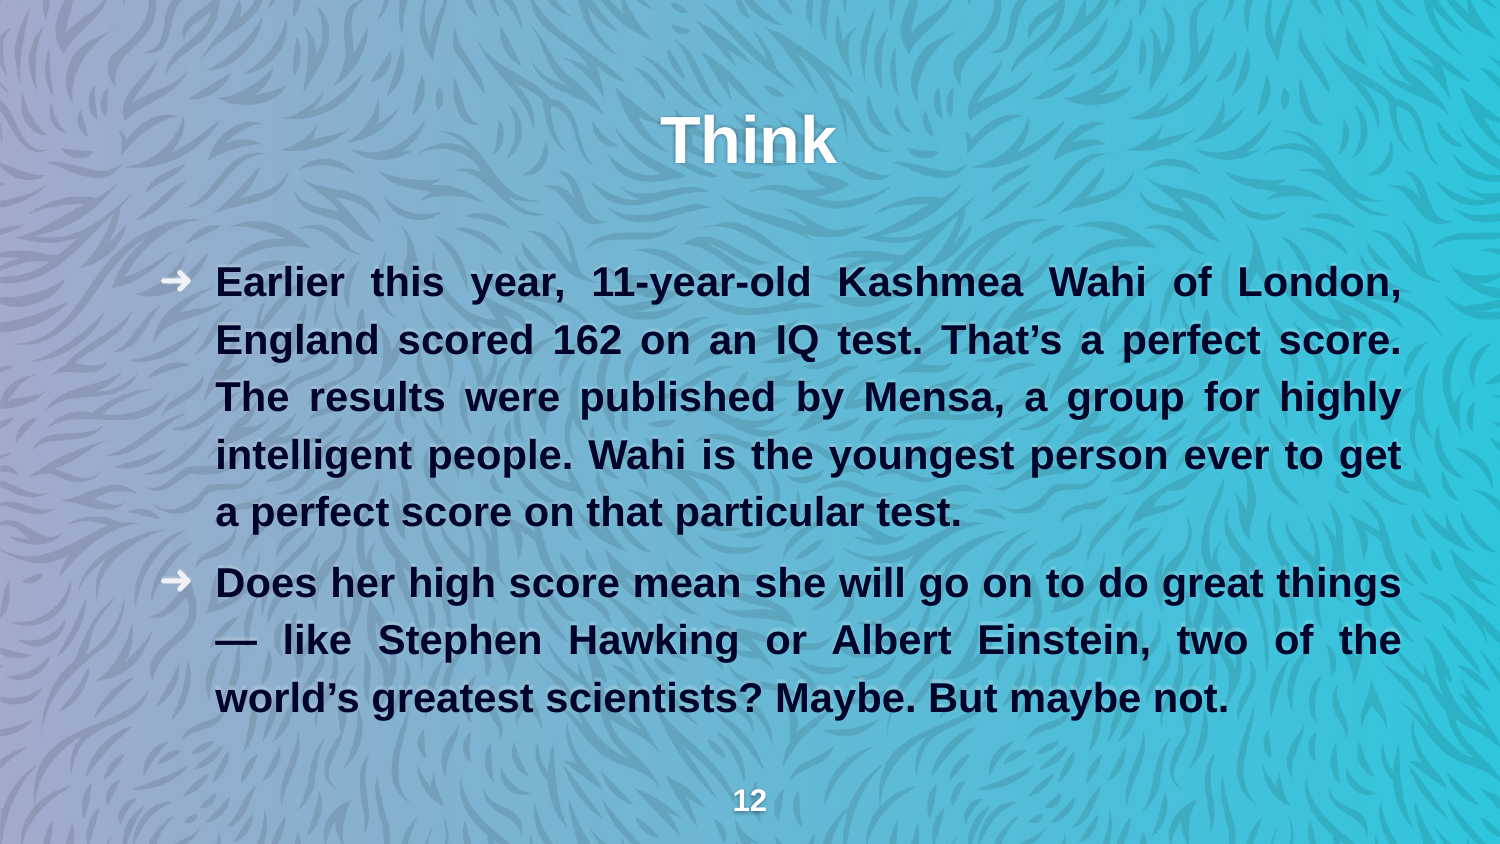

# Think
Earlier this year, 11-year-old Kashmea Wahi of London, England scored 162 on an IQ test. That’s a perfect score. The results were published by Mensa, a group for highly intelligent people. Wahi is the youngest person ever to get a perfect score on that particular test.
Does her high score mean she will go on to do great things — like Stephen Hawking or Albert Einstein, two of the world’s greatest scientists? Maybe. But maybe not.

12